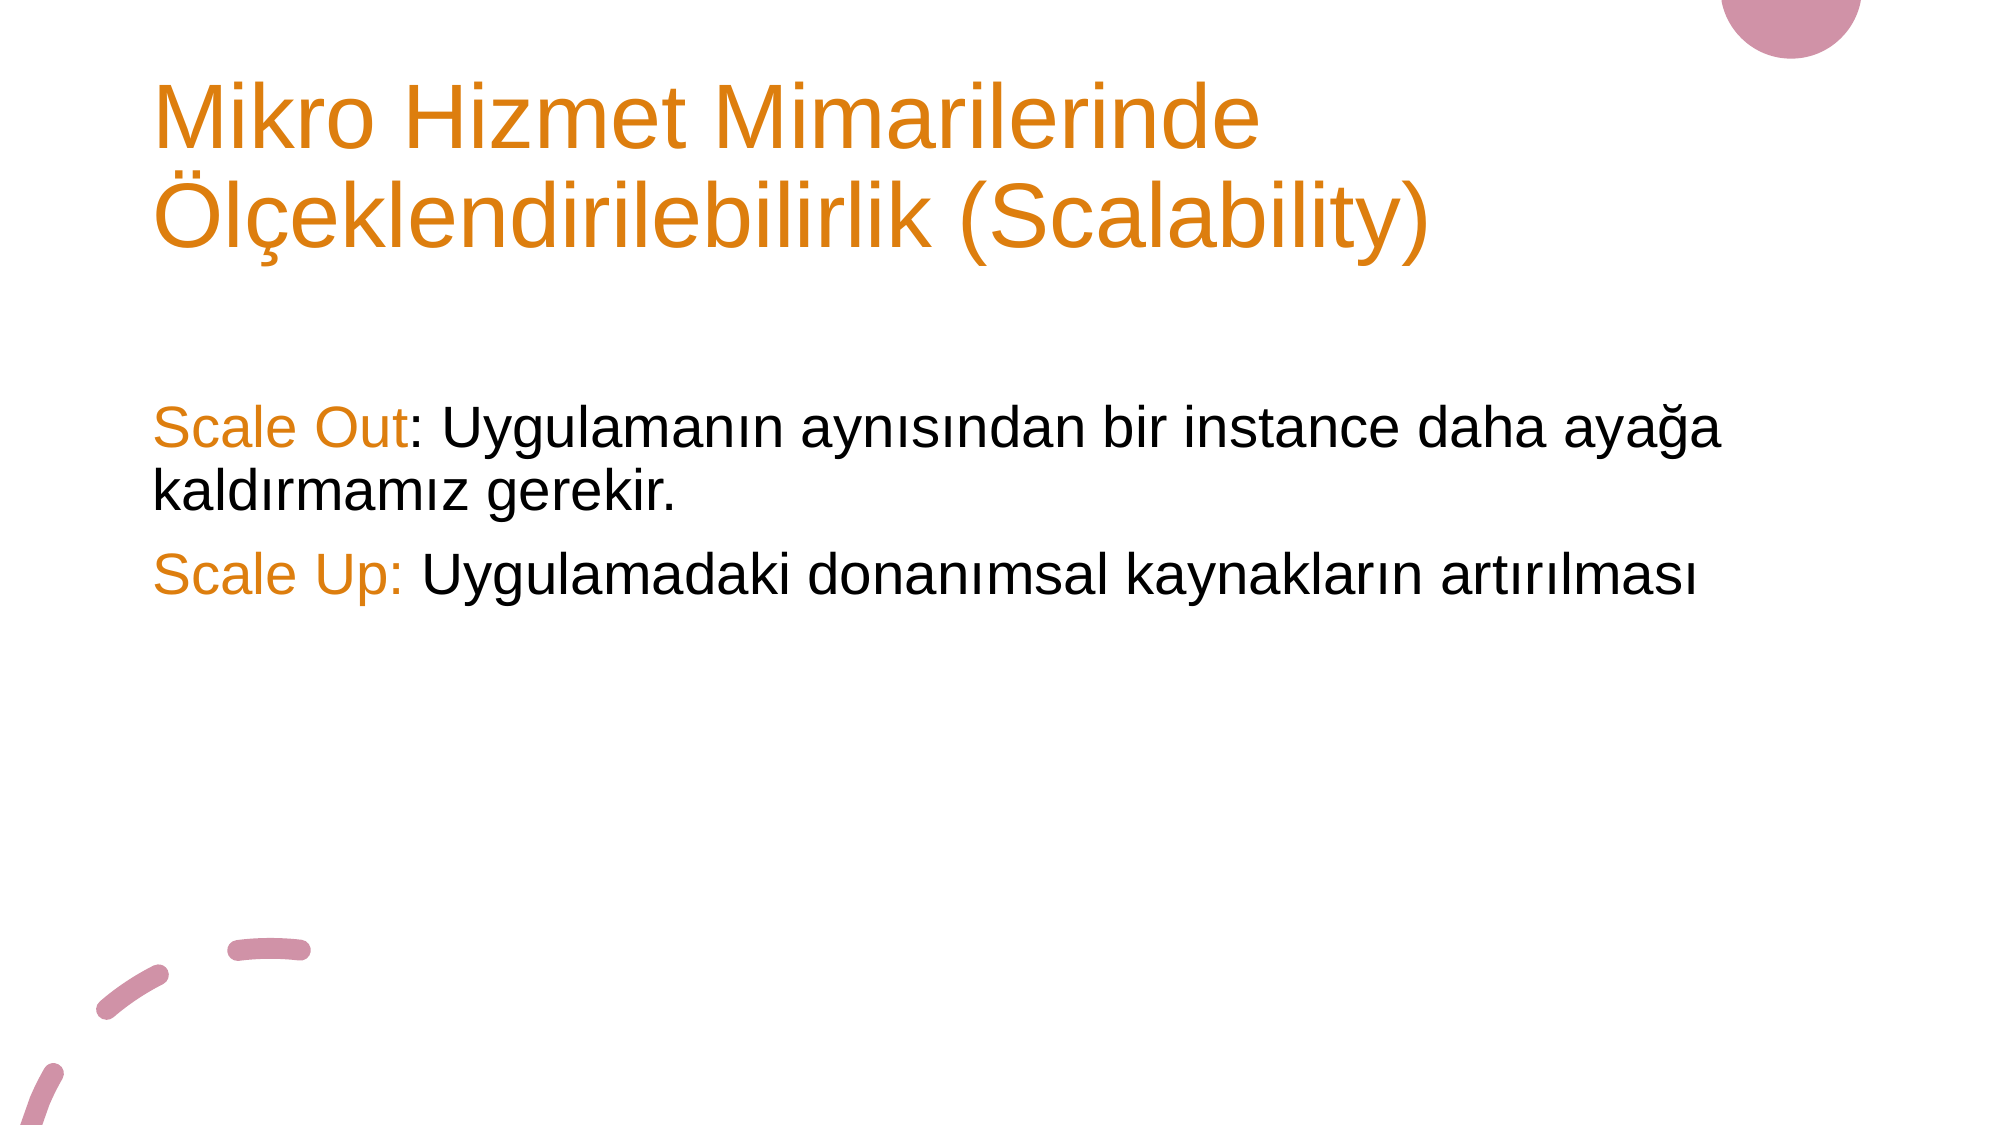

# Mikro Hizmet Mimarilerinde Ölçeklendirilebilirlik (Scalability)

Scale Out: Uygulamanın aynısından bir instance daha ayağa kaldırmamız gerekir.
Scale Up: Uygulamadaki donanımsal kaynakların artırılması